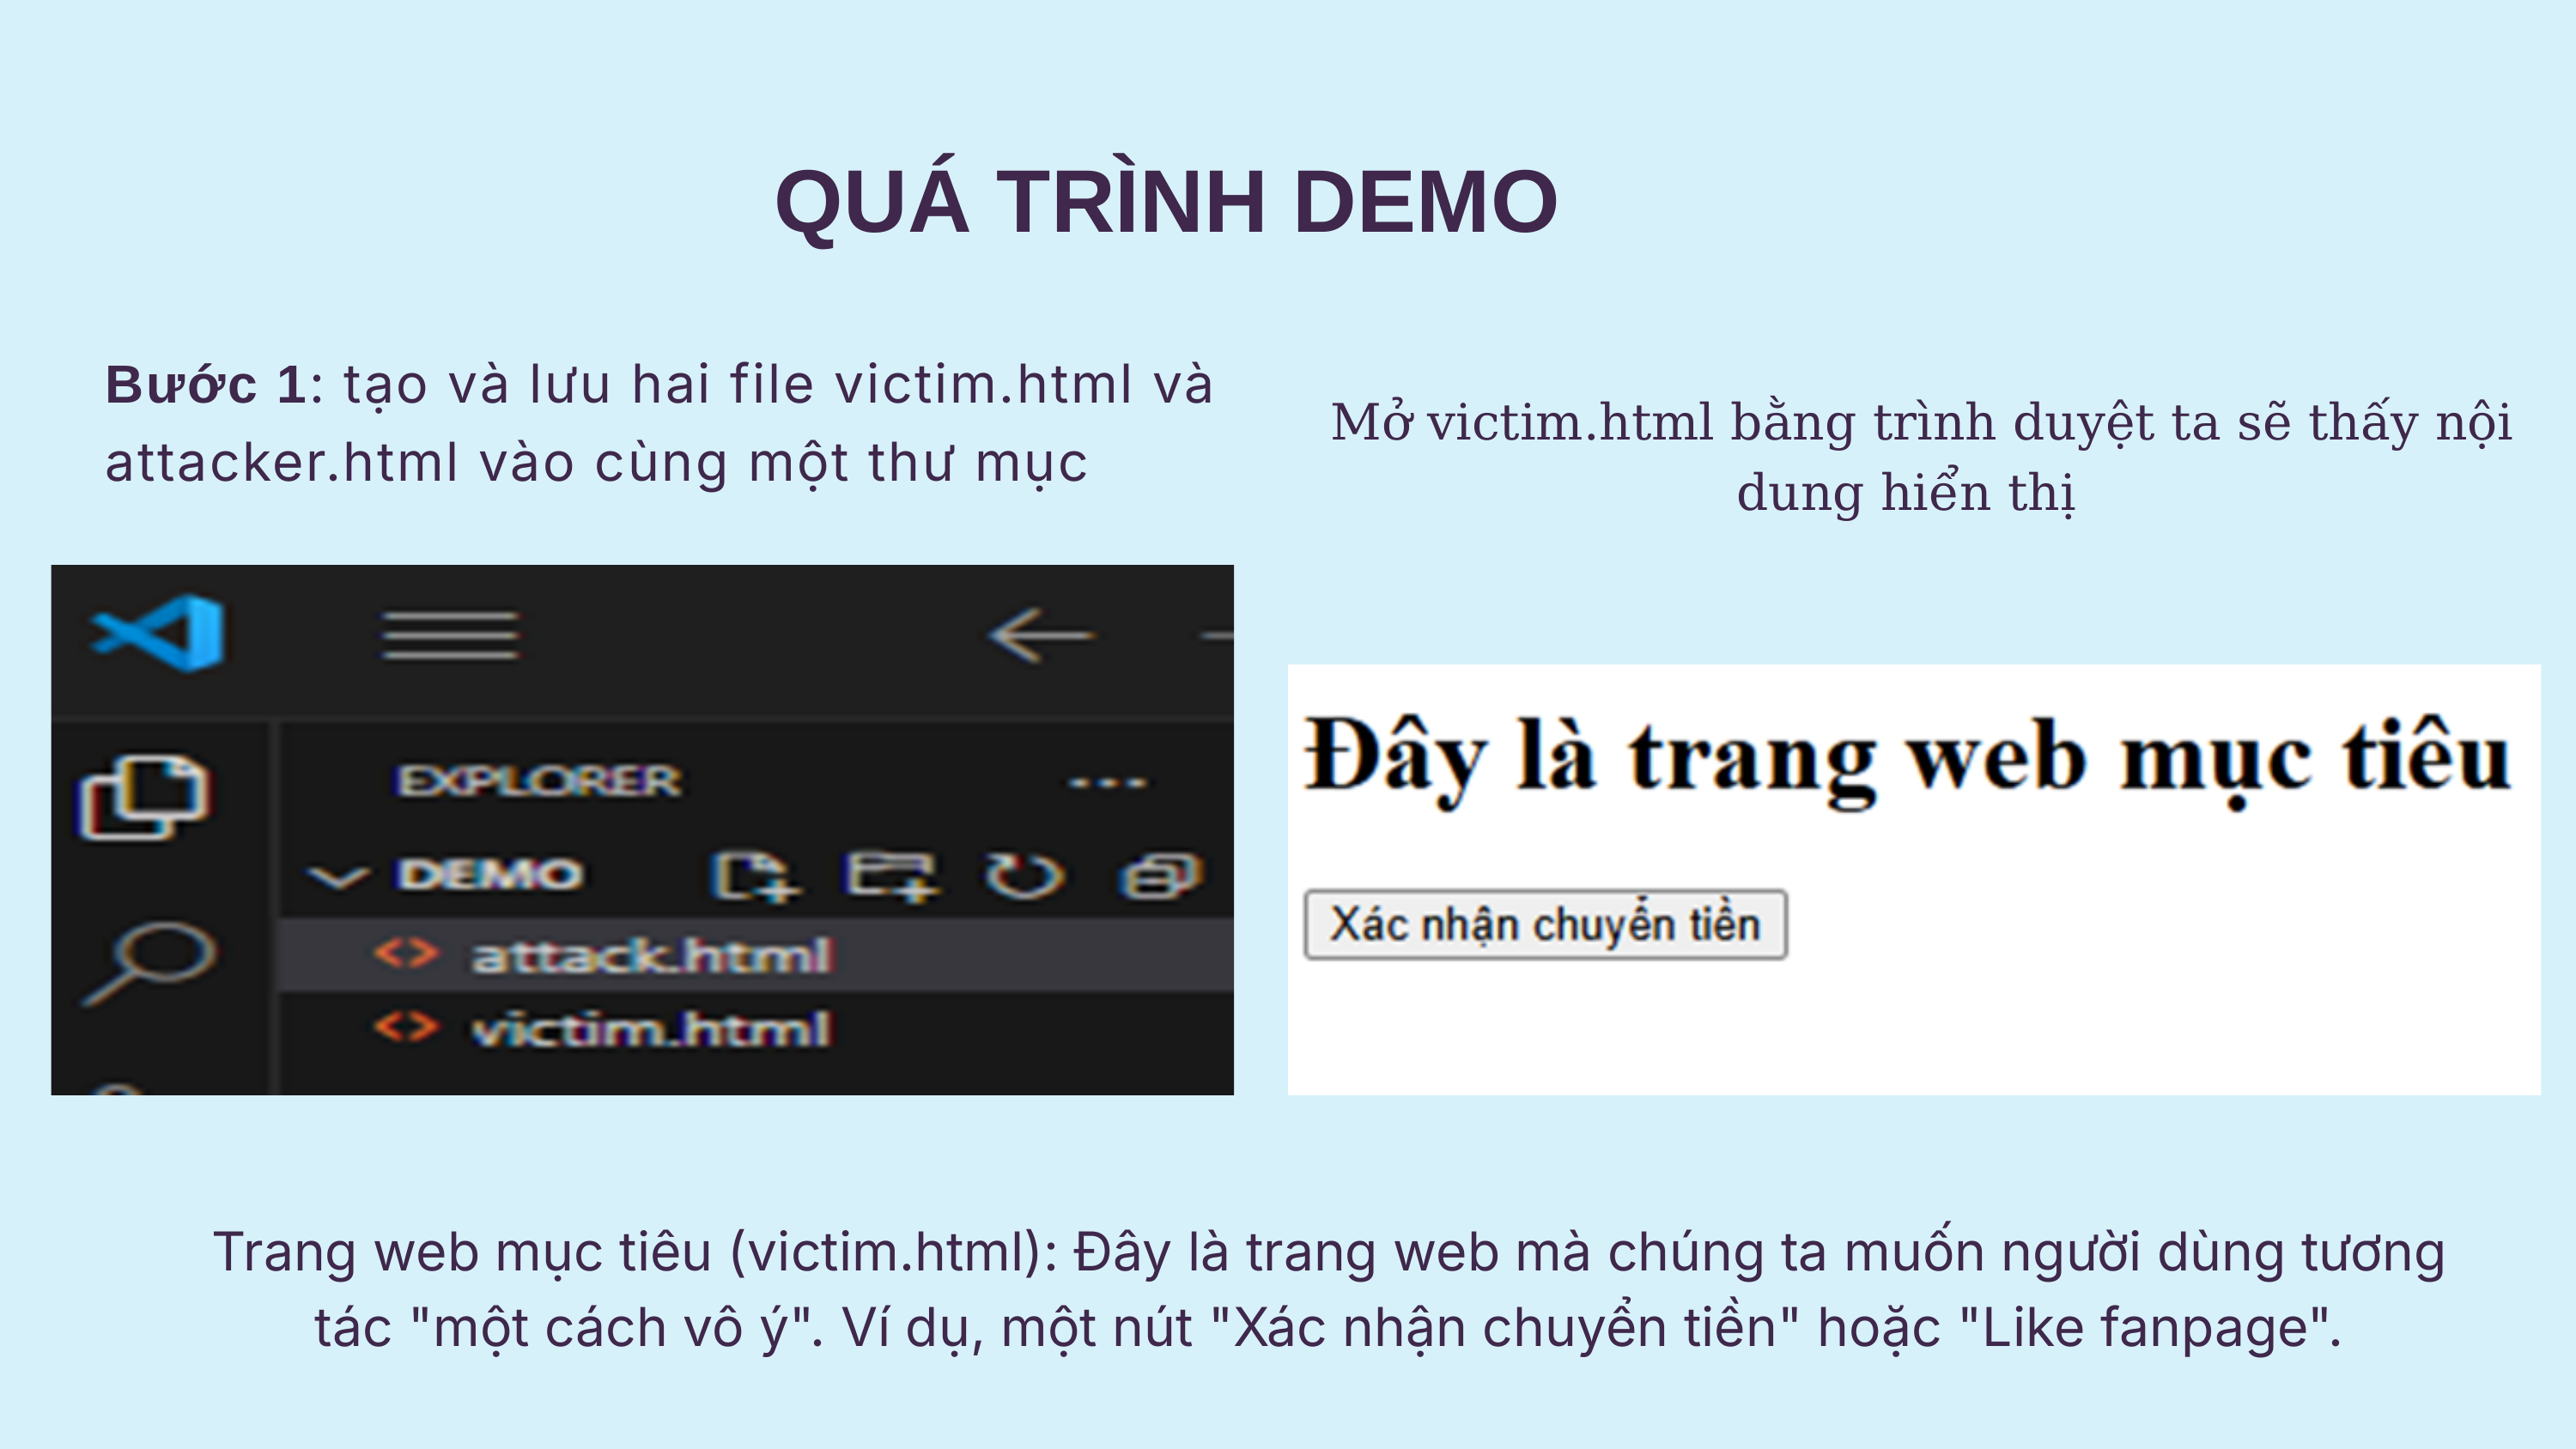

QUÁ TRÌNH DEMO
Bước 1: tạo và lưu hai file victim.html và attacker.html vào cùng một thư mục

 Mở victim.html bằng trình duyệt ta sẽ thấy nội dung hiển thị

Trang web mục tiêu (victim.html): Đây là trang web mà chúng ta muốn người dùng tương tác "một cách vô ý". Ví dụ, một nút "Xác nhận chuyển tiền" hoặc "Like fanpage".